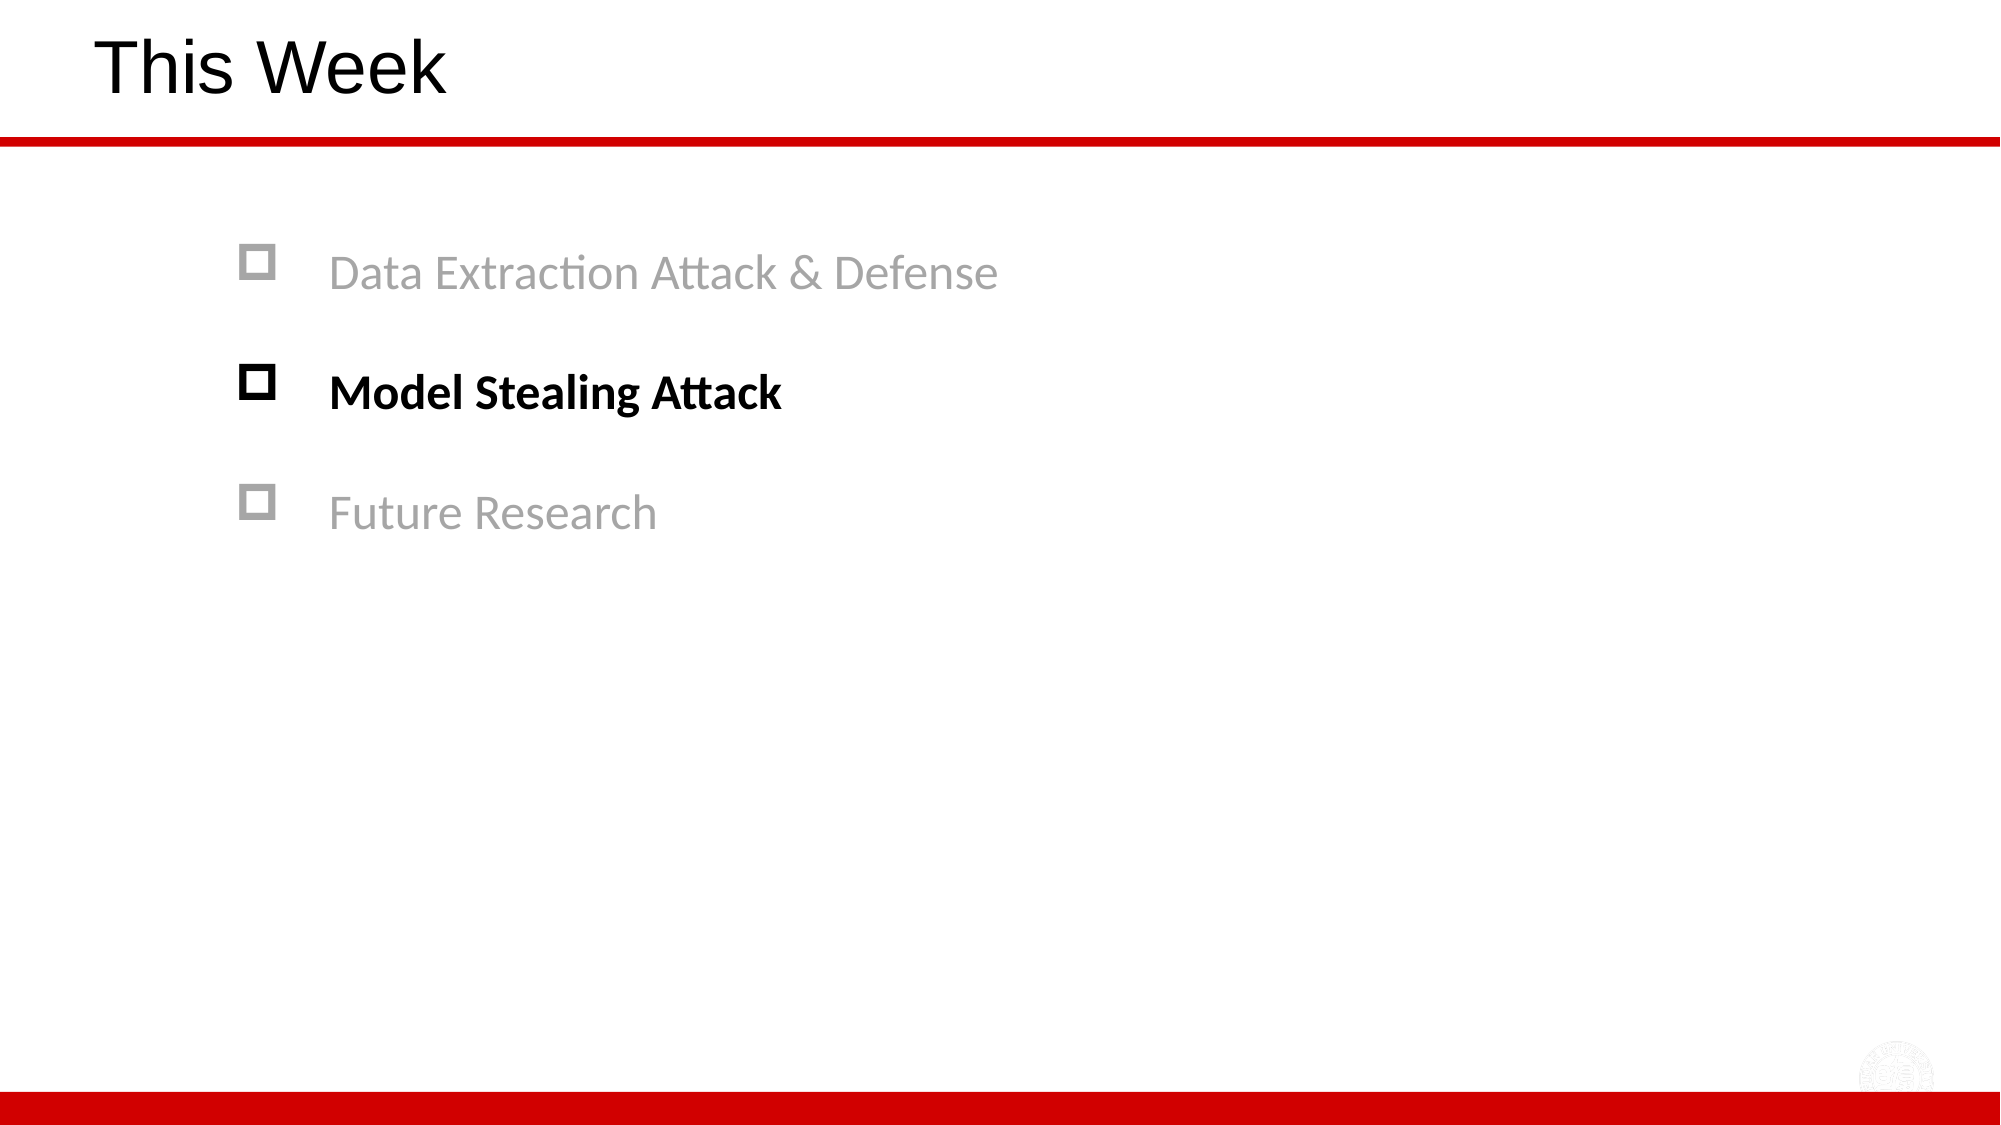

# This Week
Data Extraction Attack & Defense

Model Stealing Attack

Future Research